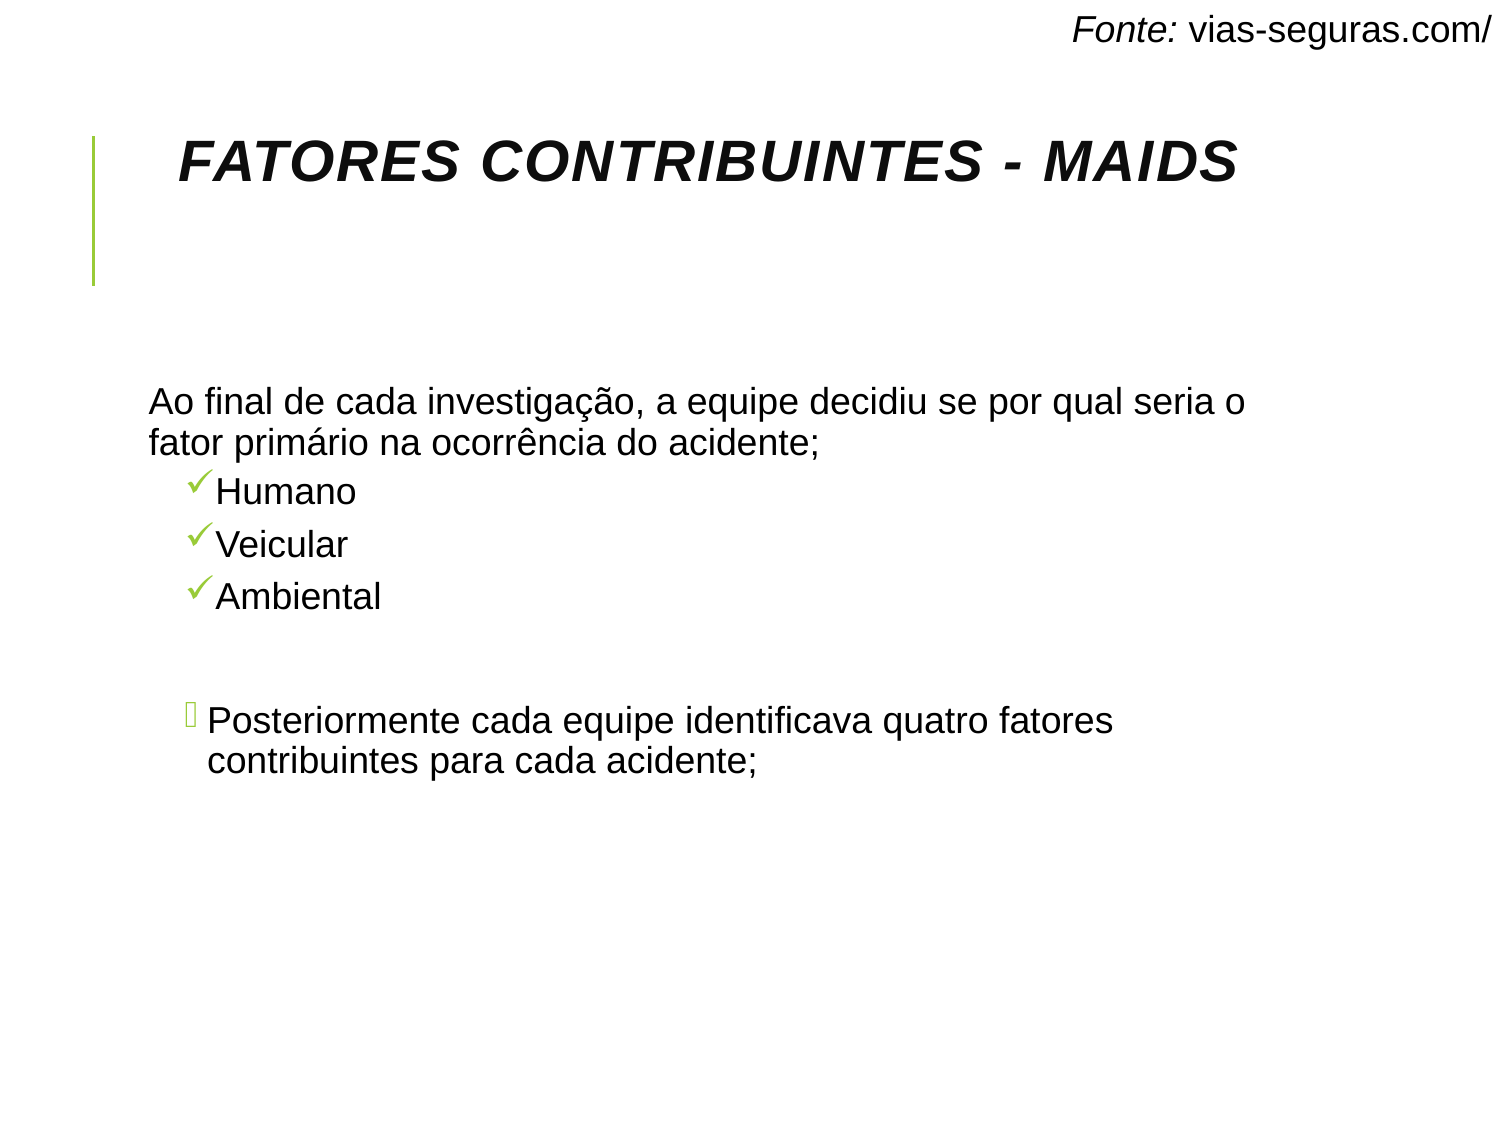

# Fatores contribuintes - Maids
Ao final de cada investigação, a equipe decidiu se por qual seria o fator primário na ocorrência do acidente;
Humano
Veicular
Ambiental

Posteriormente cada equipe identificava quatro fatores contribuintes para cada acidente;